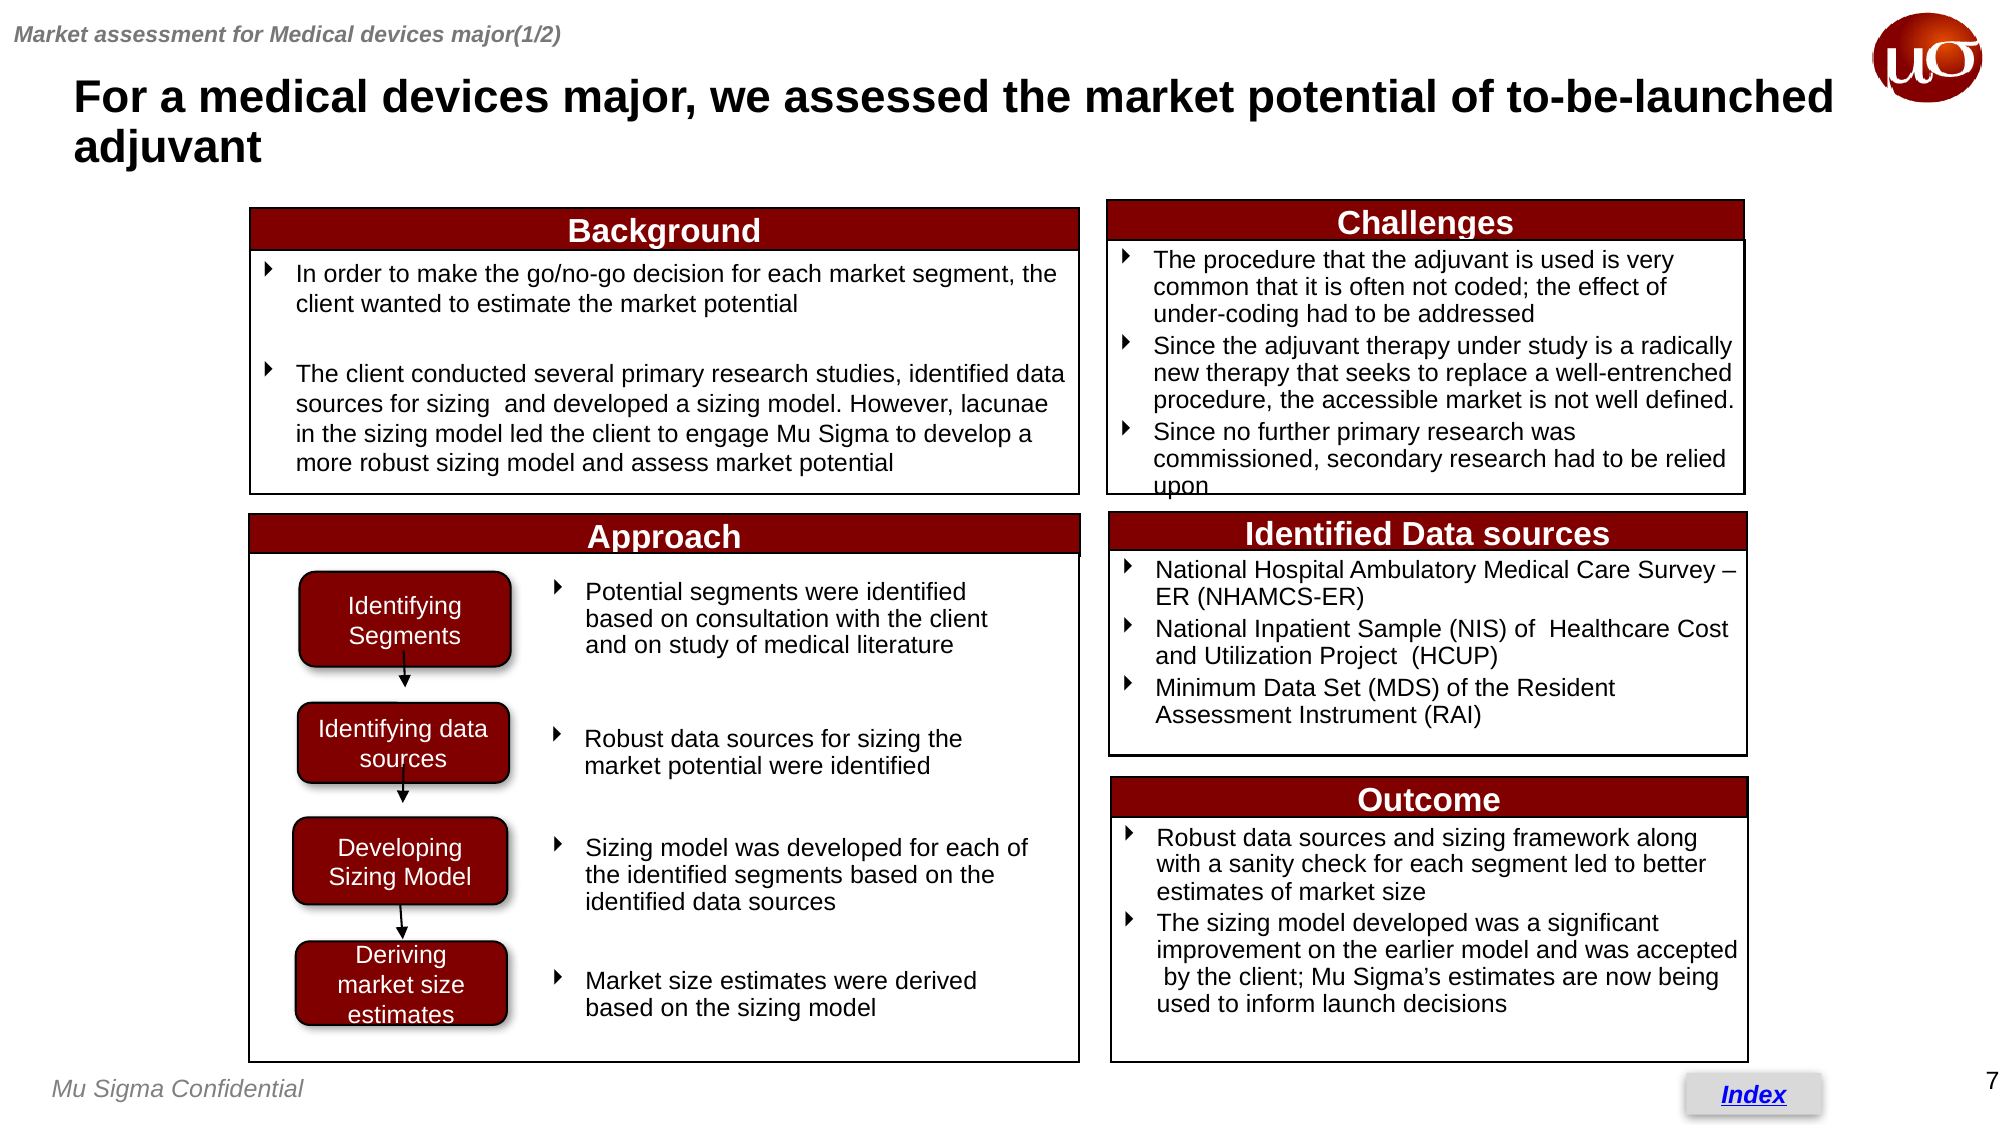

Market assessment for Medical devices major(1/2)
For a medical devices major, we assessed the market potential of to-be-launched adjuvant
Challenges
Background
The procedure that the adjuvant is used is very common that it is often not coded; the effect of under-coding had to be addressed
Since the adjuvant therapy under study is a radically new therapy that seeks to replace a well-entrenched procedure, the accessible market is not well defined.
Since no further primary research was commissioned, secondary research had to be relied upon

In order to make the go/no-go decision for each market segment, the client wanted to estimate the market potential

The client conducted several primary research studies, identified data sources for sizing  and developed a sizing model. However, lacunae in the sizing model led the client to engage Mu Sigma to develop a more robust sizing model and assess market potential
Identified Data sources
Approach
National Hospital Ambulatory Medical Care Survey – ER (NHAMCS-ER)
National Inpatient Sample (NIS) of  Healthcare Cost and Utilization Project  (HCUP)
Minimum Data Set (MDS) of the Resident Assessment Instrument (RAI)

Potential segments were identified based on consultation with the client and on study of medical literature
Identifying Segments
Robust data sources for sizing the market potential were identified
Identifying data sources
Outcome
Robust data sources and sizing framework along with a sanity check for each segment led to better estimates of market size
The sizing model developed was a significant improvement on the earlier model and was accepted  by the client; Mu Sigma’s estimates are now being used to inform launch decisions
Developing Sizing Model
Sizing model was developed for each of the identified segments based on the identified data sources
Market size estimates were derived based on the sizing model
Deriving market size estimates
Index